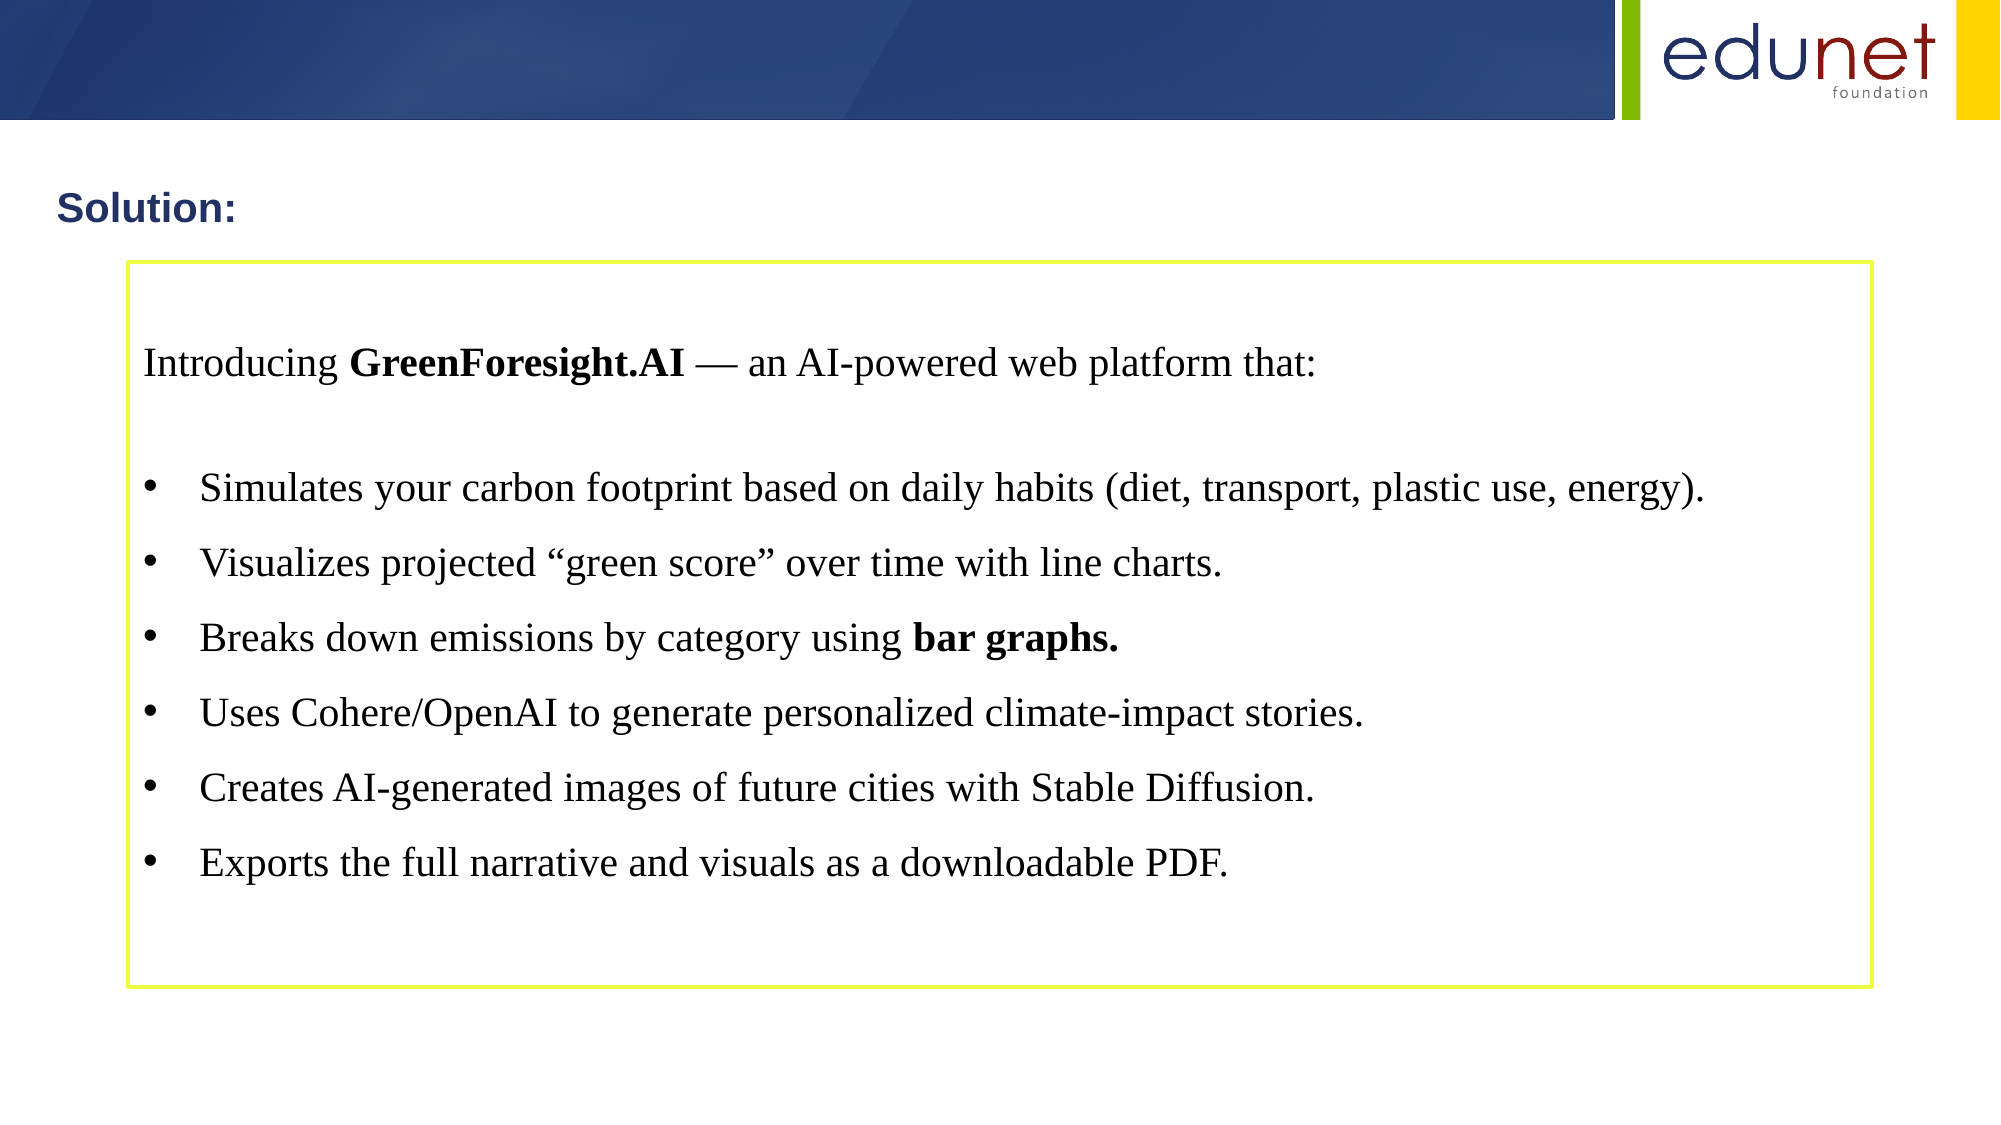

Solution:

Introducing GreenForesight.AI — an AI-powered web platform that:

Simulates your carbon footprint based on daily habits (diet, transport, plastic use, energy).
Visualizes projected “green score” over time with line charts.
Breaks down emissions by category using bar graphs.
Uses Cohere/OpenAI to generate personalized climate-impact stories.
Creates AI-generated images of future cities with Stable Diffusion.
Exports the full narrative and visuals as a downloadable PDF.